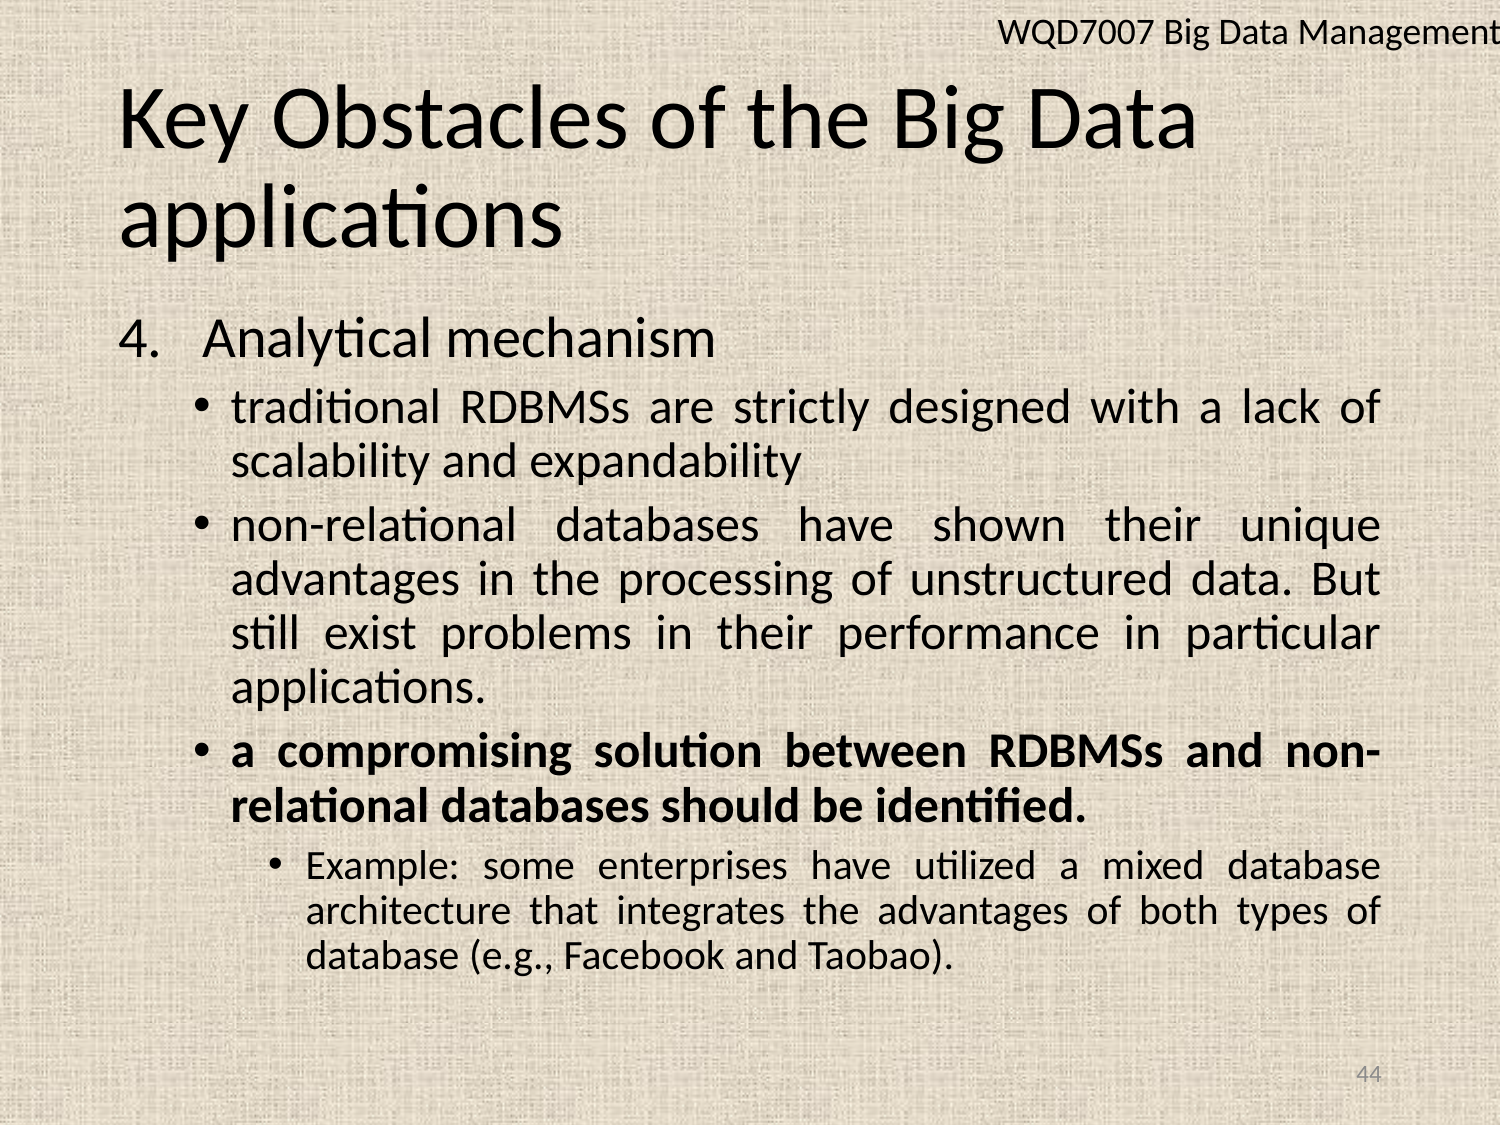

WQD7007 Big Data Management
# Key Obstacles of the Big Data applications
Analytical mechanism
traditional RDBMSs are strictly designed with a lack of scalability and expandability
non-relational databases have shown their unique advantages in the processing of unstructured data. But still exist problems in their performance in particular applications.
a compromising solution between RDBMSs and non-relational databases should be identified.
Example: some enterprises have utilized a mixed database architecture that integrates the advantages of both types of database (e.g., Facebook and Taobao).

44